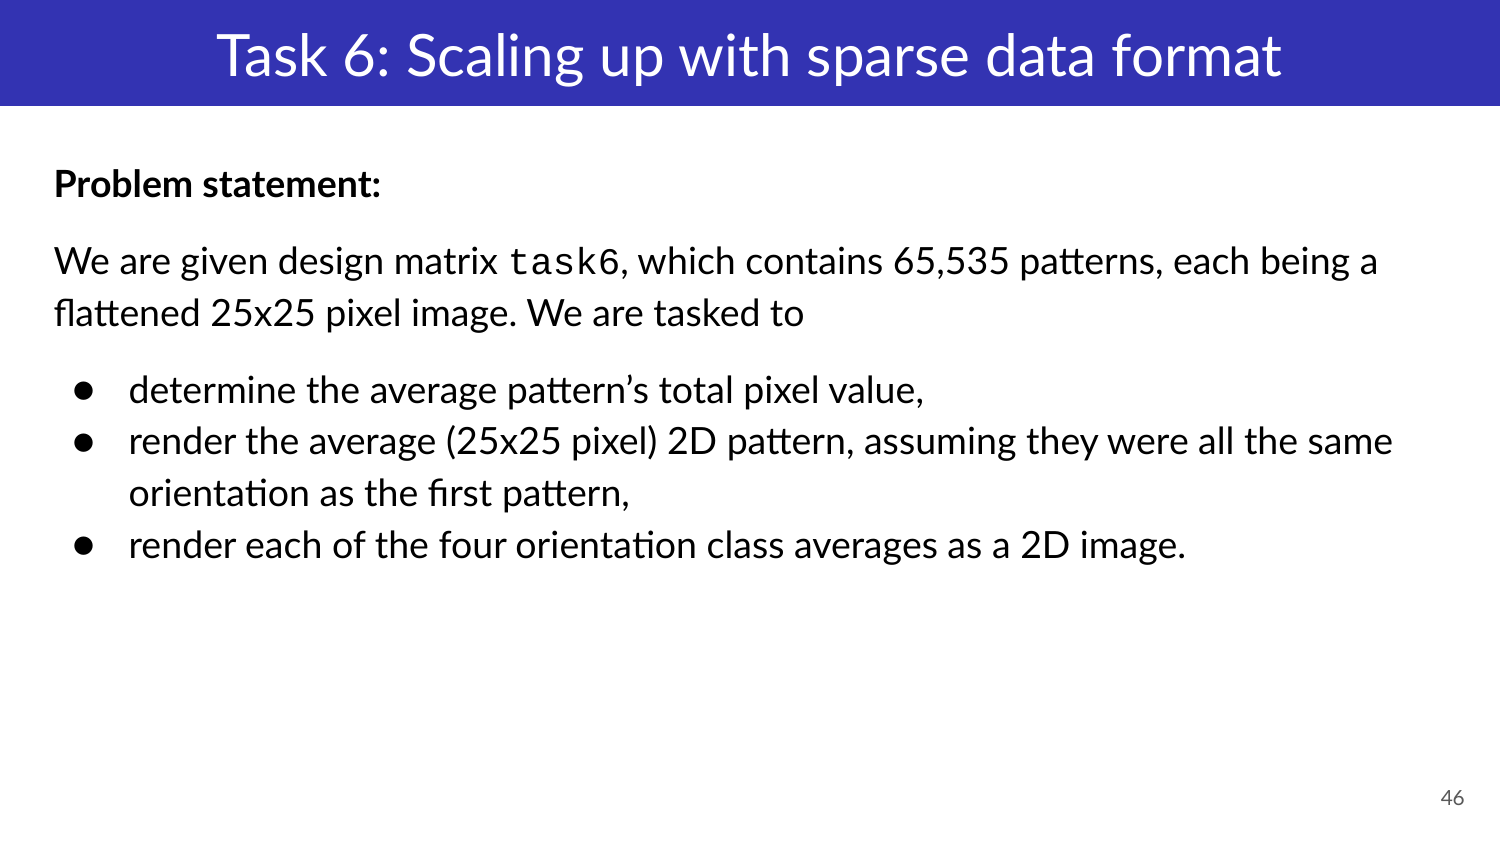

# Task 6: Scaling up with sparse data format
Problem statement:
We are given design matrix task6, which contains 65,535 patterns, each being a flattened 25x25 pixel image. We are tasked to
determine the average pattern’s total pixel value,
render the average (25x25 pixel) 2D pattern, assuming they were all the same orientation as the first pattern,
render each of the four orientation class averages as a 2D image.
46